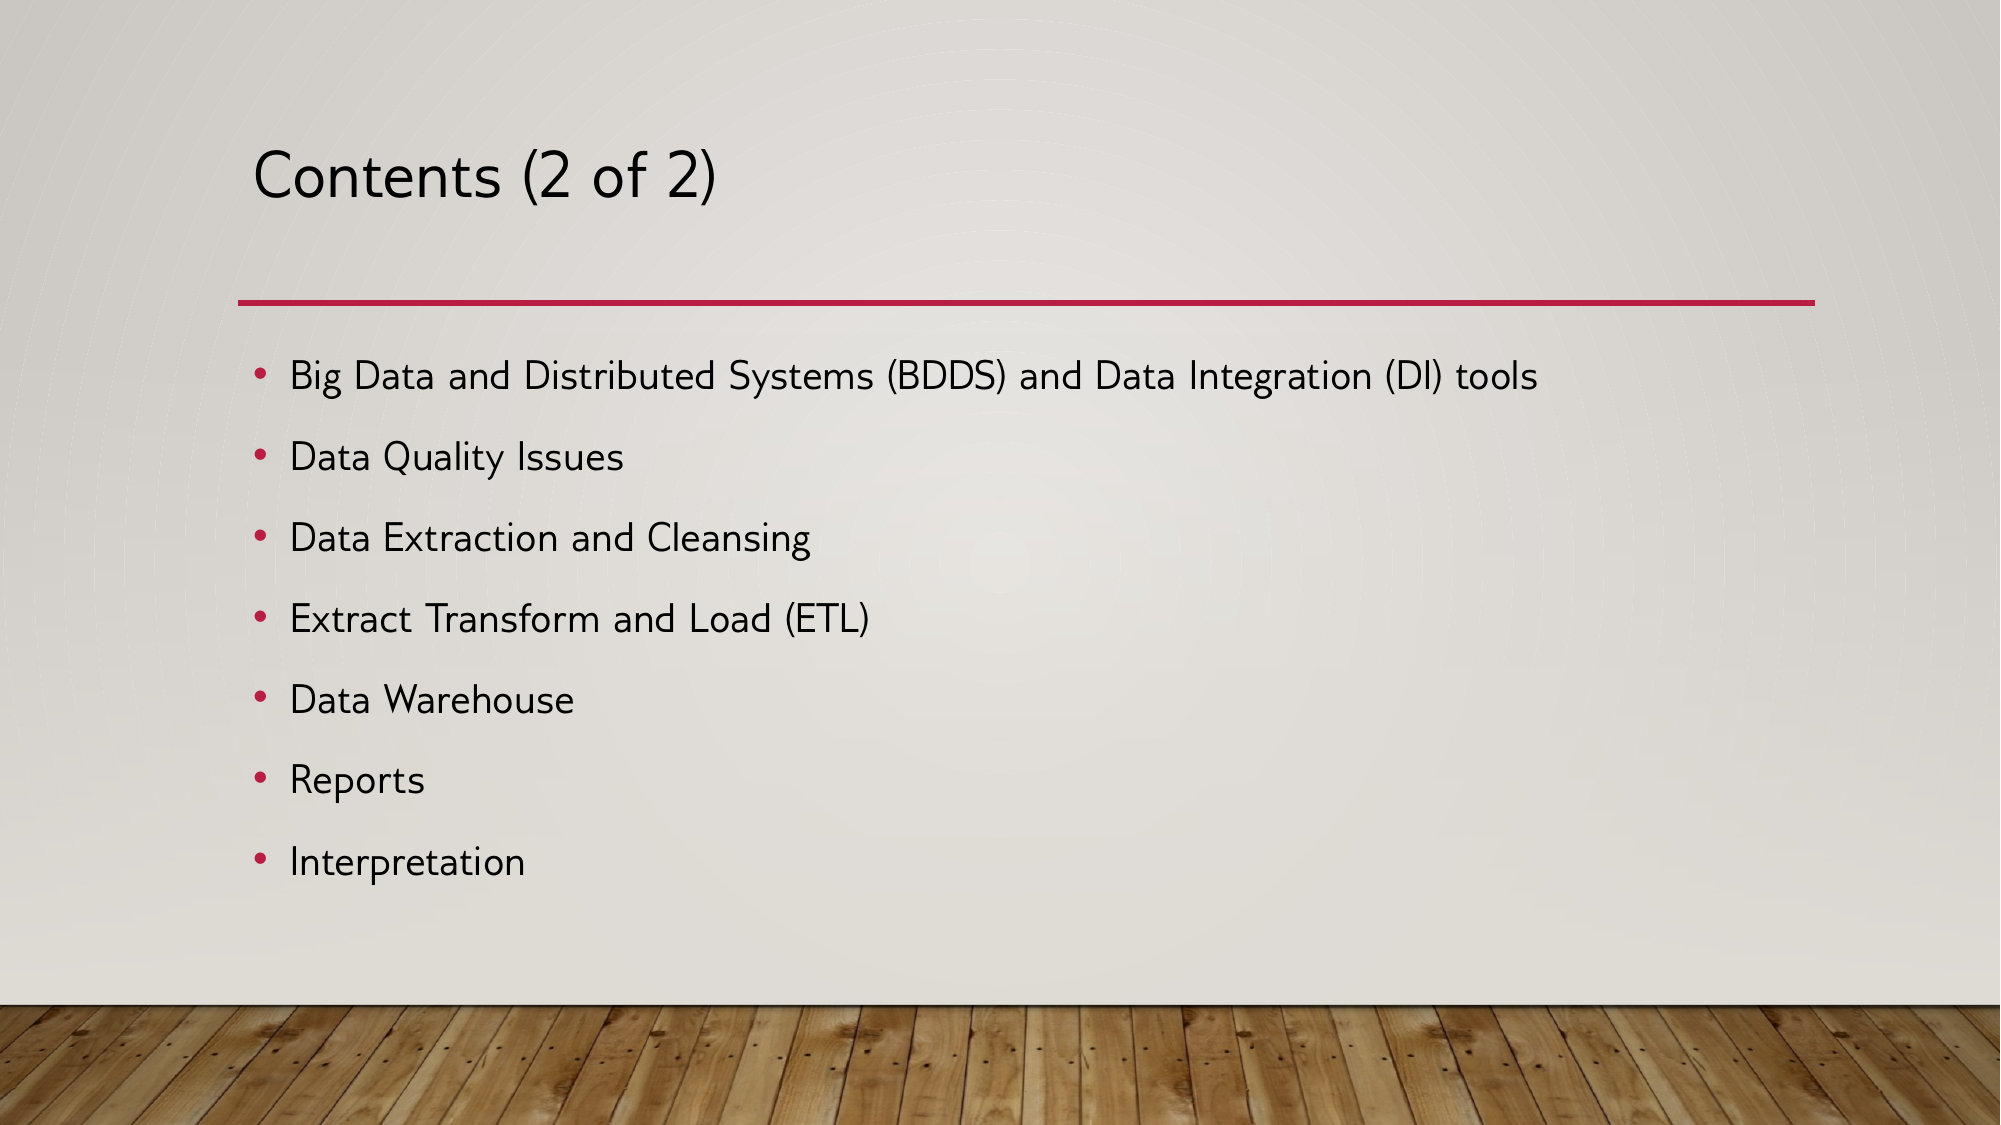

# Contents (2 of 2)
Big Data and Distributed Systems (BDDS) and Data Integration (DI) tools
Data Quality Issues
Data Extraction and Cleansing
Extract Transform and Load (ETL)
Data Warehouse
Reports
Interpretation